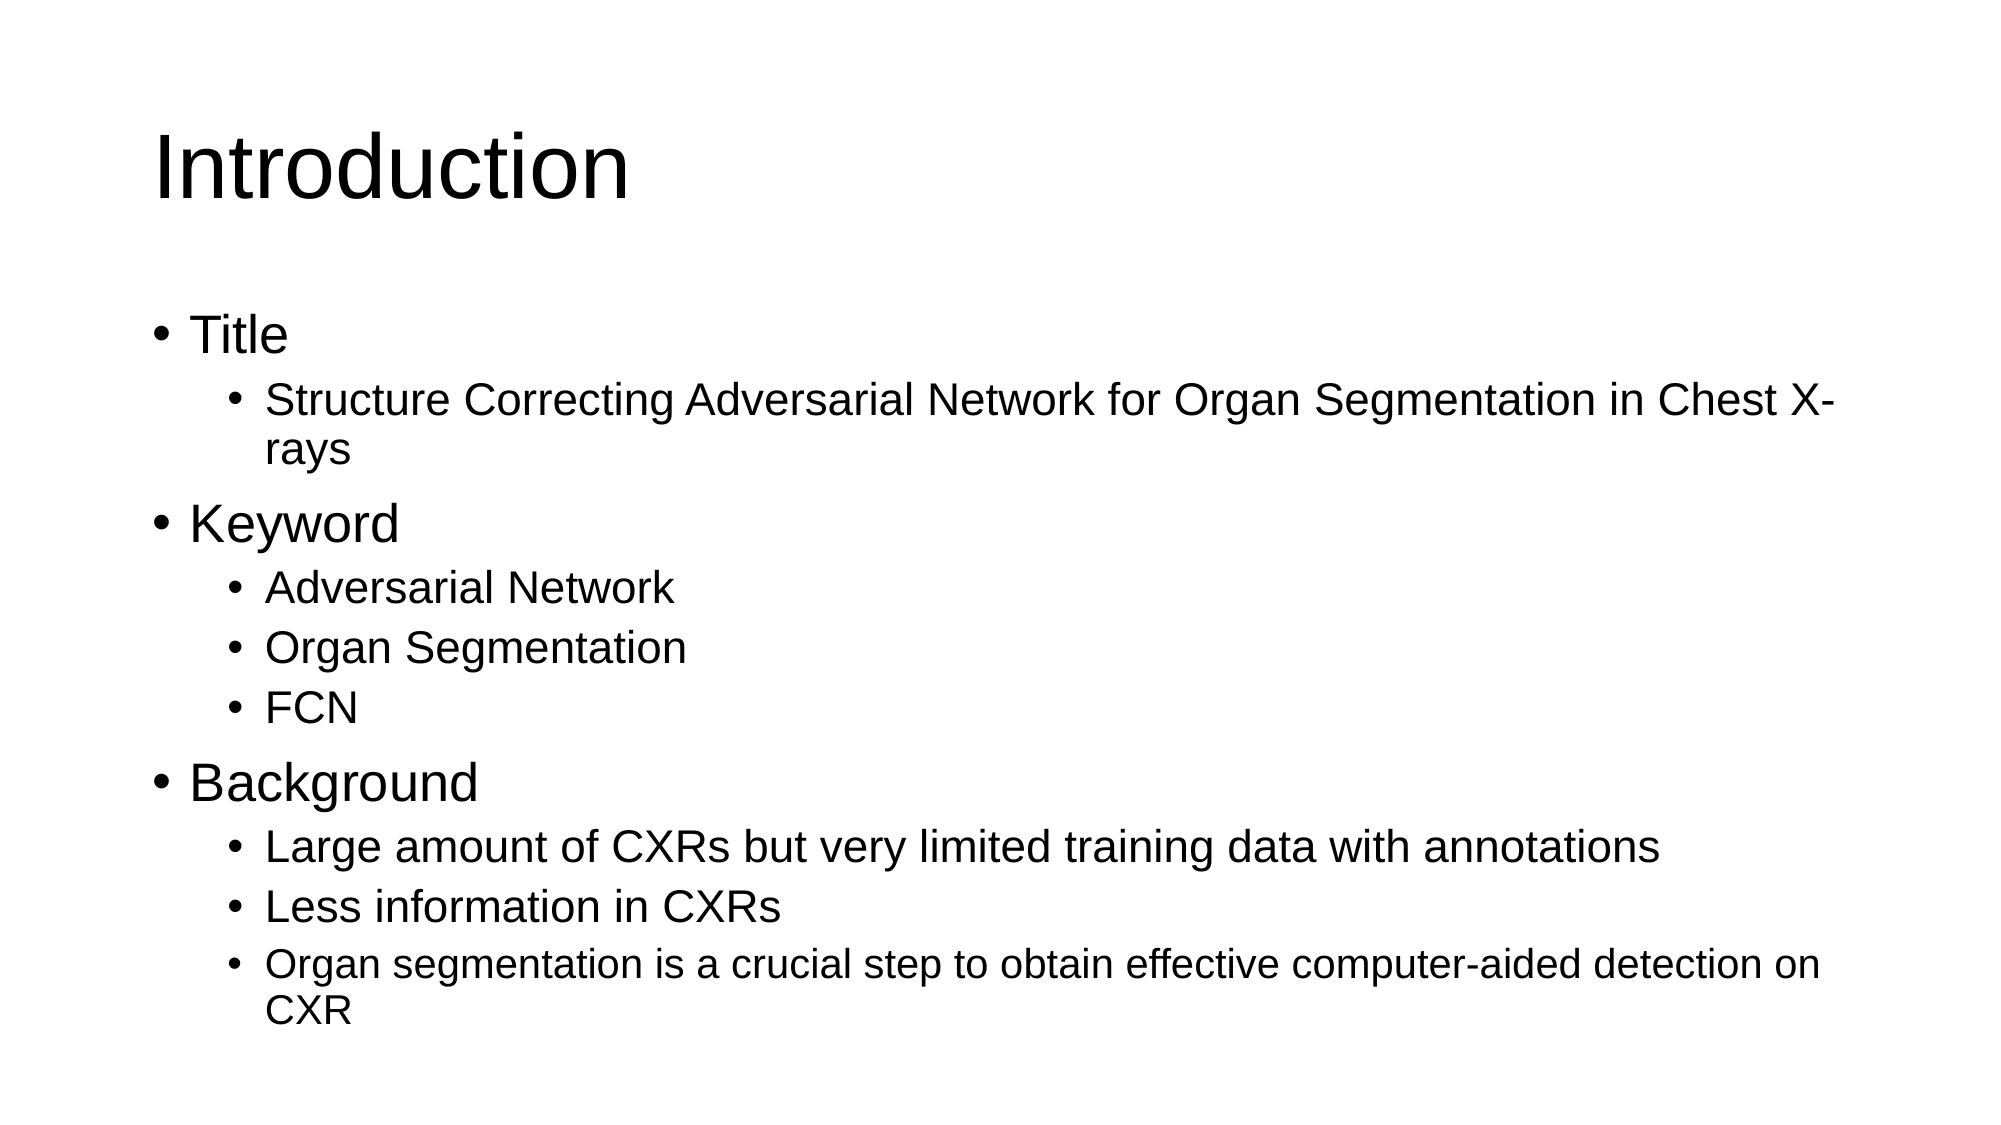

# Introduction
Title
Structure Correcting Adversarial Network for Organ Segmentation in Chest X-rays
Keyword
Adversarial Network
Organ Segmentation
FCN
Background
Large amount of CXRs but very limited training data with annotations
Less information in CXRs
Organ segmentation is a crucial step to obtain effective computer-aided detection on CXR